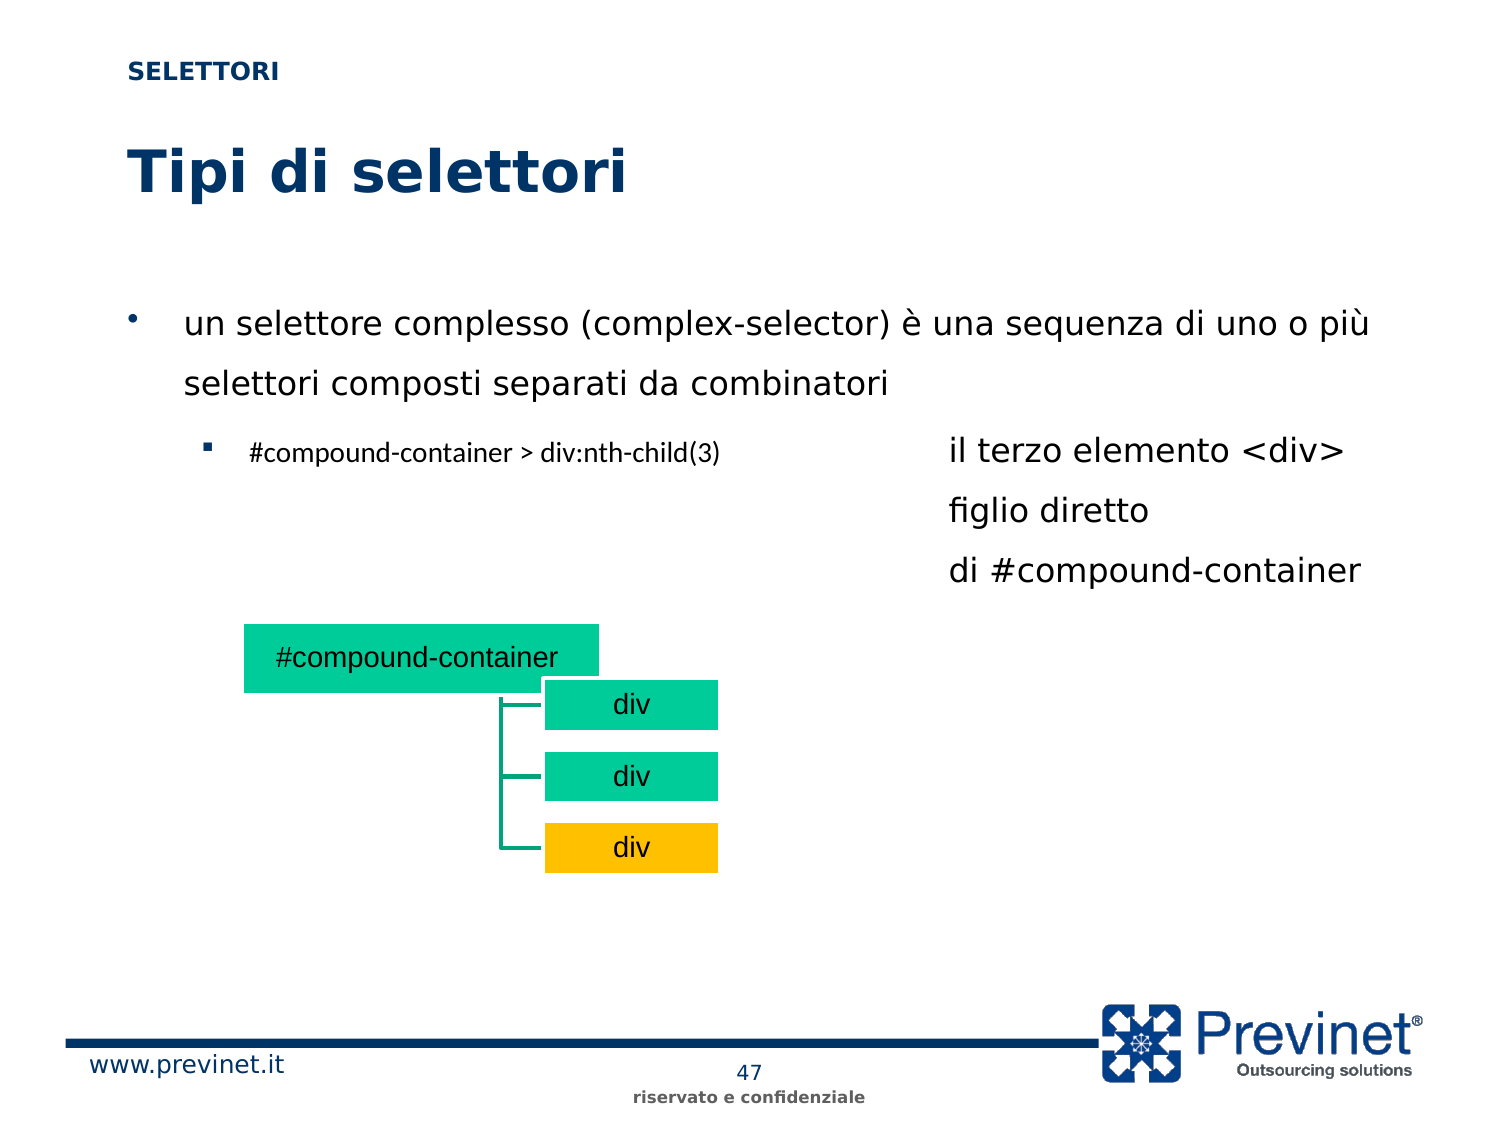

Selettori
# Tipi di selettori
un selettore complesso (complex-selector) è una sequenza di uno o più selettori composti separati da combinatori
#compound-container > div:nth-child(3)	il terzo elemento <div>
	figlio diretto
	di #compound-container

#compound-container
div
div
div